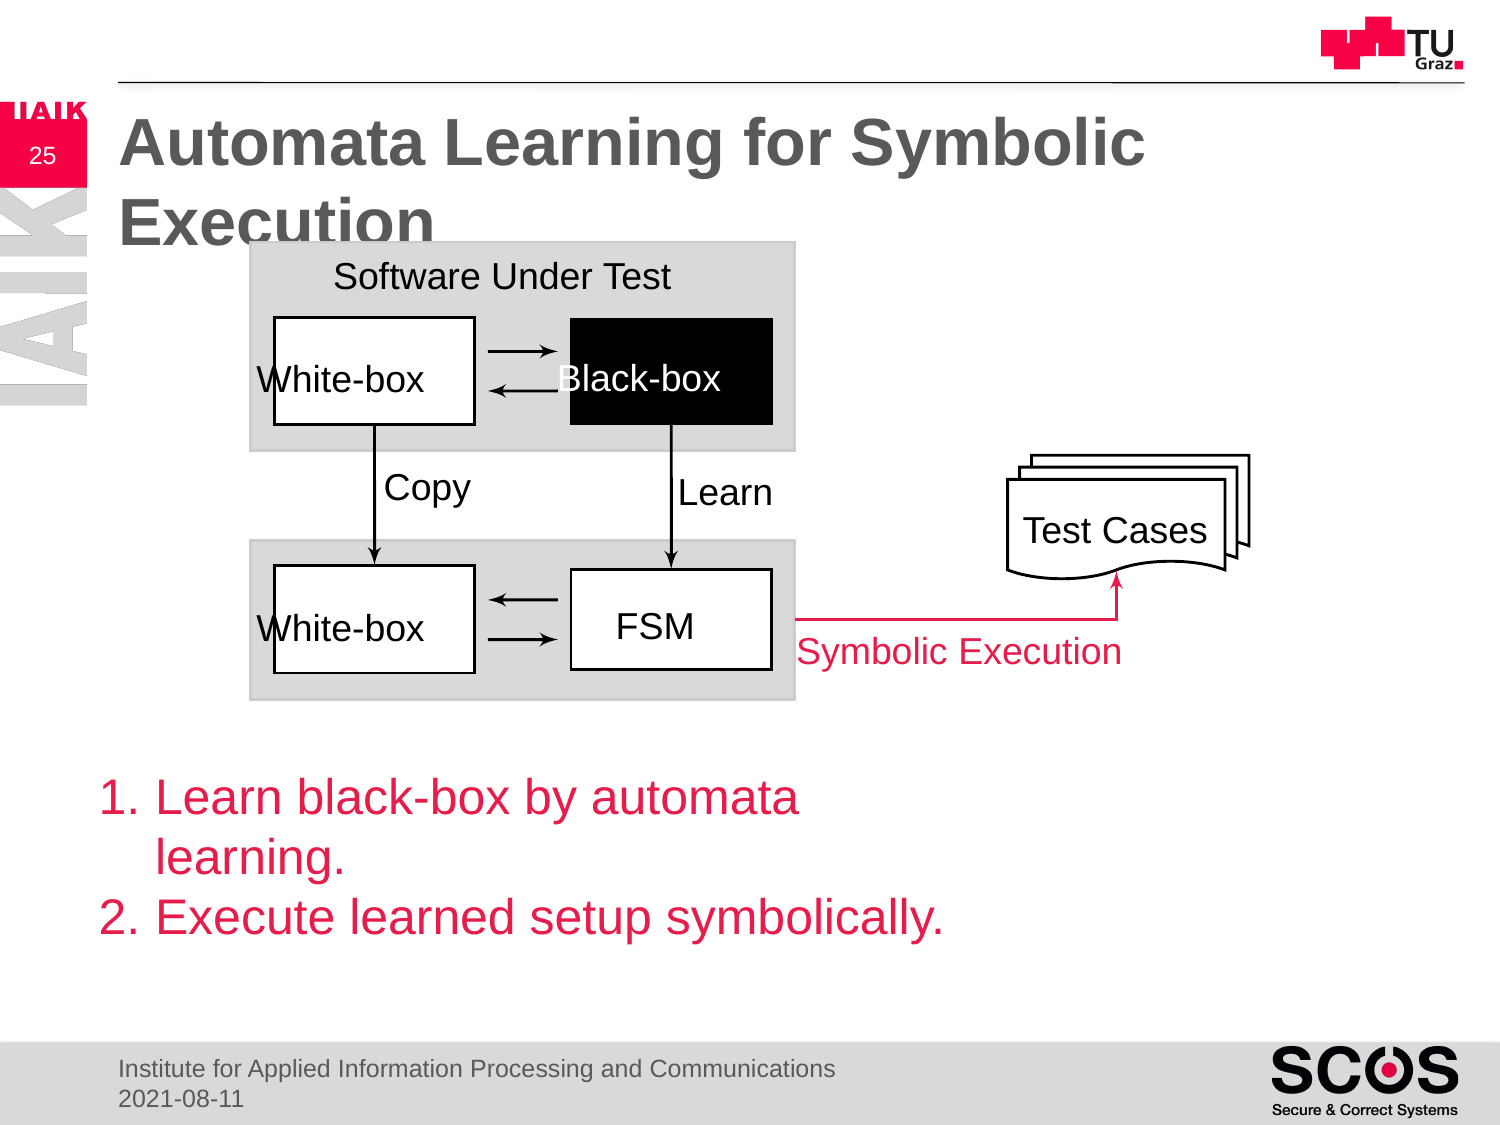

# Automata Learning for Symbolic Execution
25

Software Under Test
Black-box
White-box
Copy
Learn
Test Cases
White-box
FSM
Symbolic Execution
Learn black-box by automata learning.
Execute learned setup symbolically.
Institute for Applied Information Processing and Communications
2021-08-11